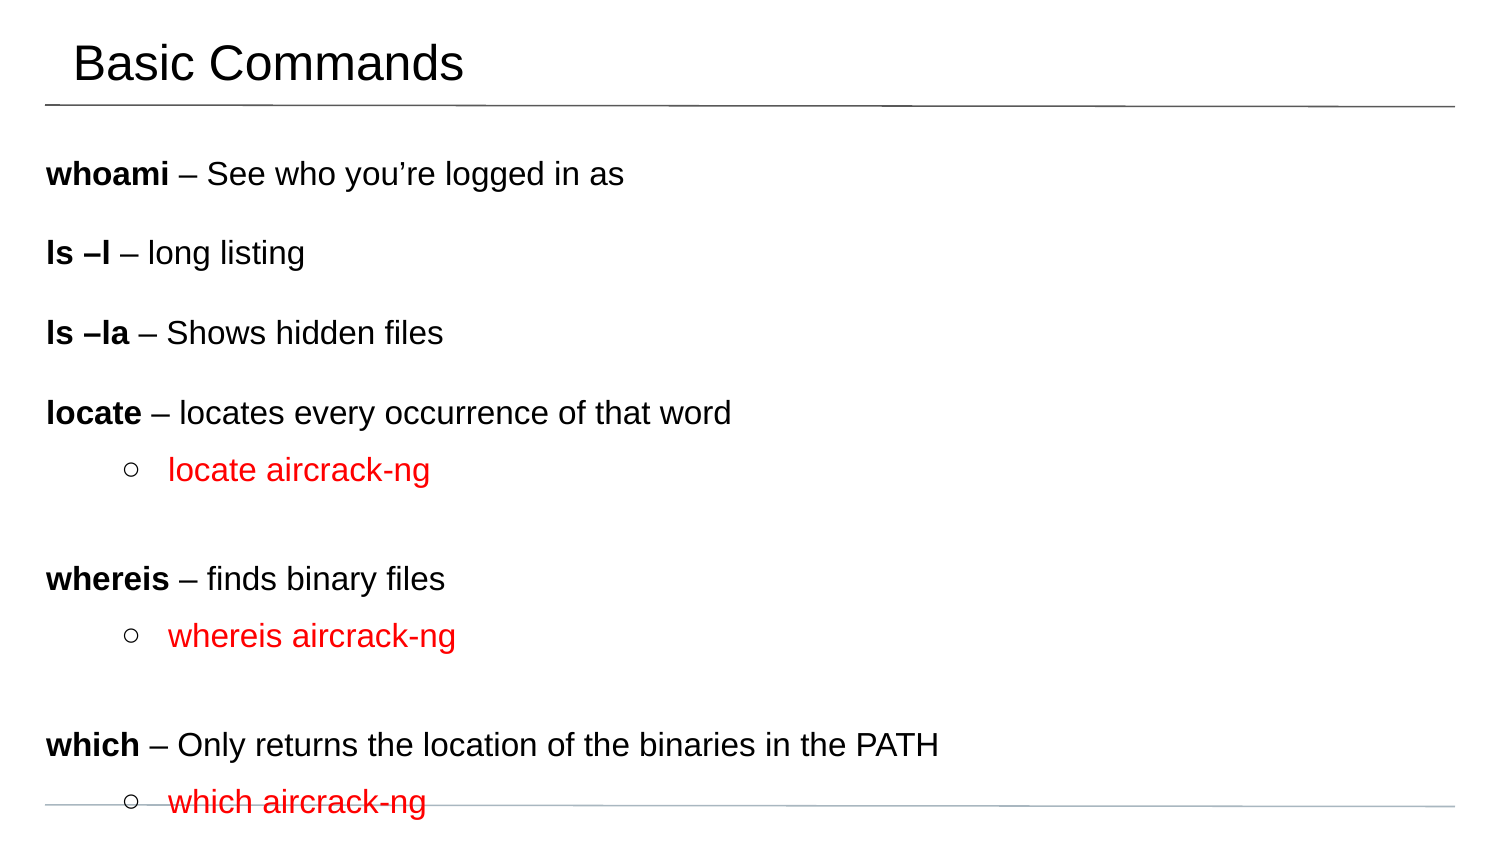

# Basic Commands
whoami – See who you’re logged in as

ls –l – long listing

ls –la – Shows hidden files

locate – locates every occurrence of that word
locate aircrack-ng

whereis – finds binary files
whereis aircrack-ng

which – Only returns the location of the binaries in the PATH
which aircrack-ng